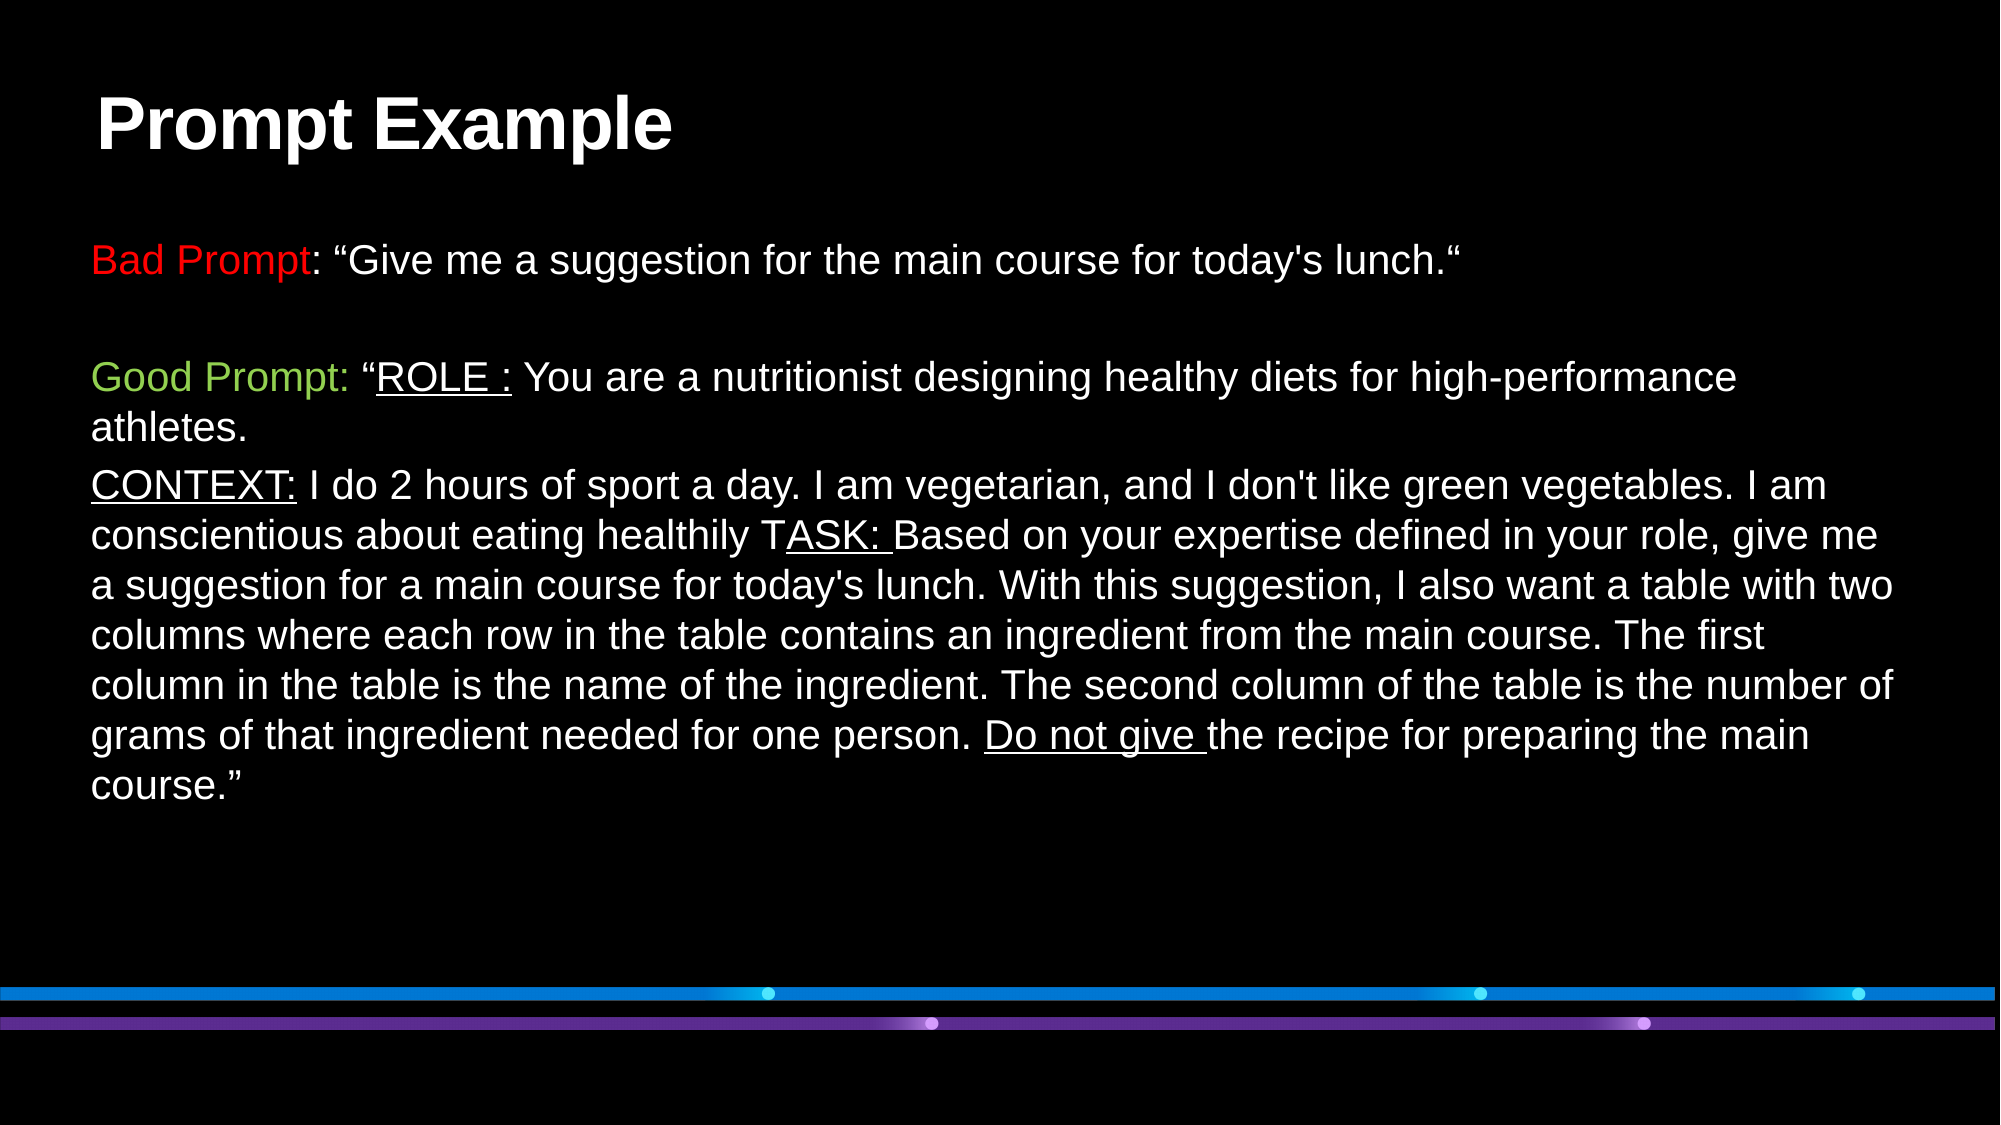

# Prompt Example
Bad Prompt: “Give me a suggestion for the main course for today's lunch.“

Good Prompt: “ROLE : You are a nutritionist designing healthy diets for high-performance athletes.
CONTEXT: I do 2 hours of sport a day. I am vegetarian, and I don't like green vegetables. I am conscientious about eating healthily TASK: Based on your expertise defined in your role, give me a suggestion for a main course for today's lunch. With this suggestion, I also want a table with two columns where each row in the table contains an ingredient from the main course. The first column in the table is the name of the ingredient. The second column of the table is the number of grams of that ingredient needed for one person. Do not give the recipe for preparing the main course.”